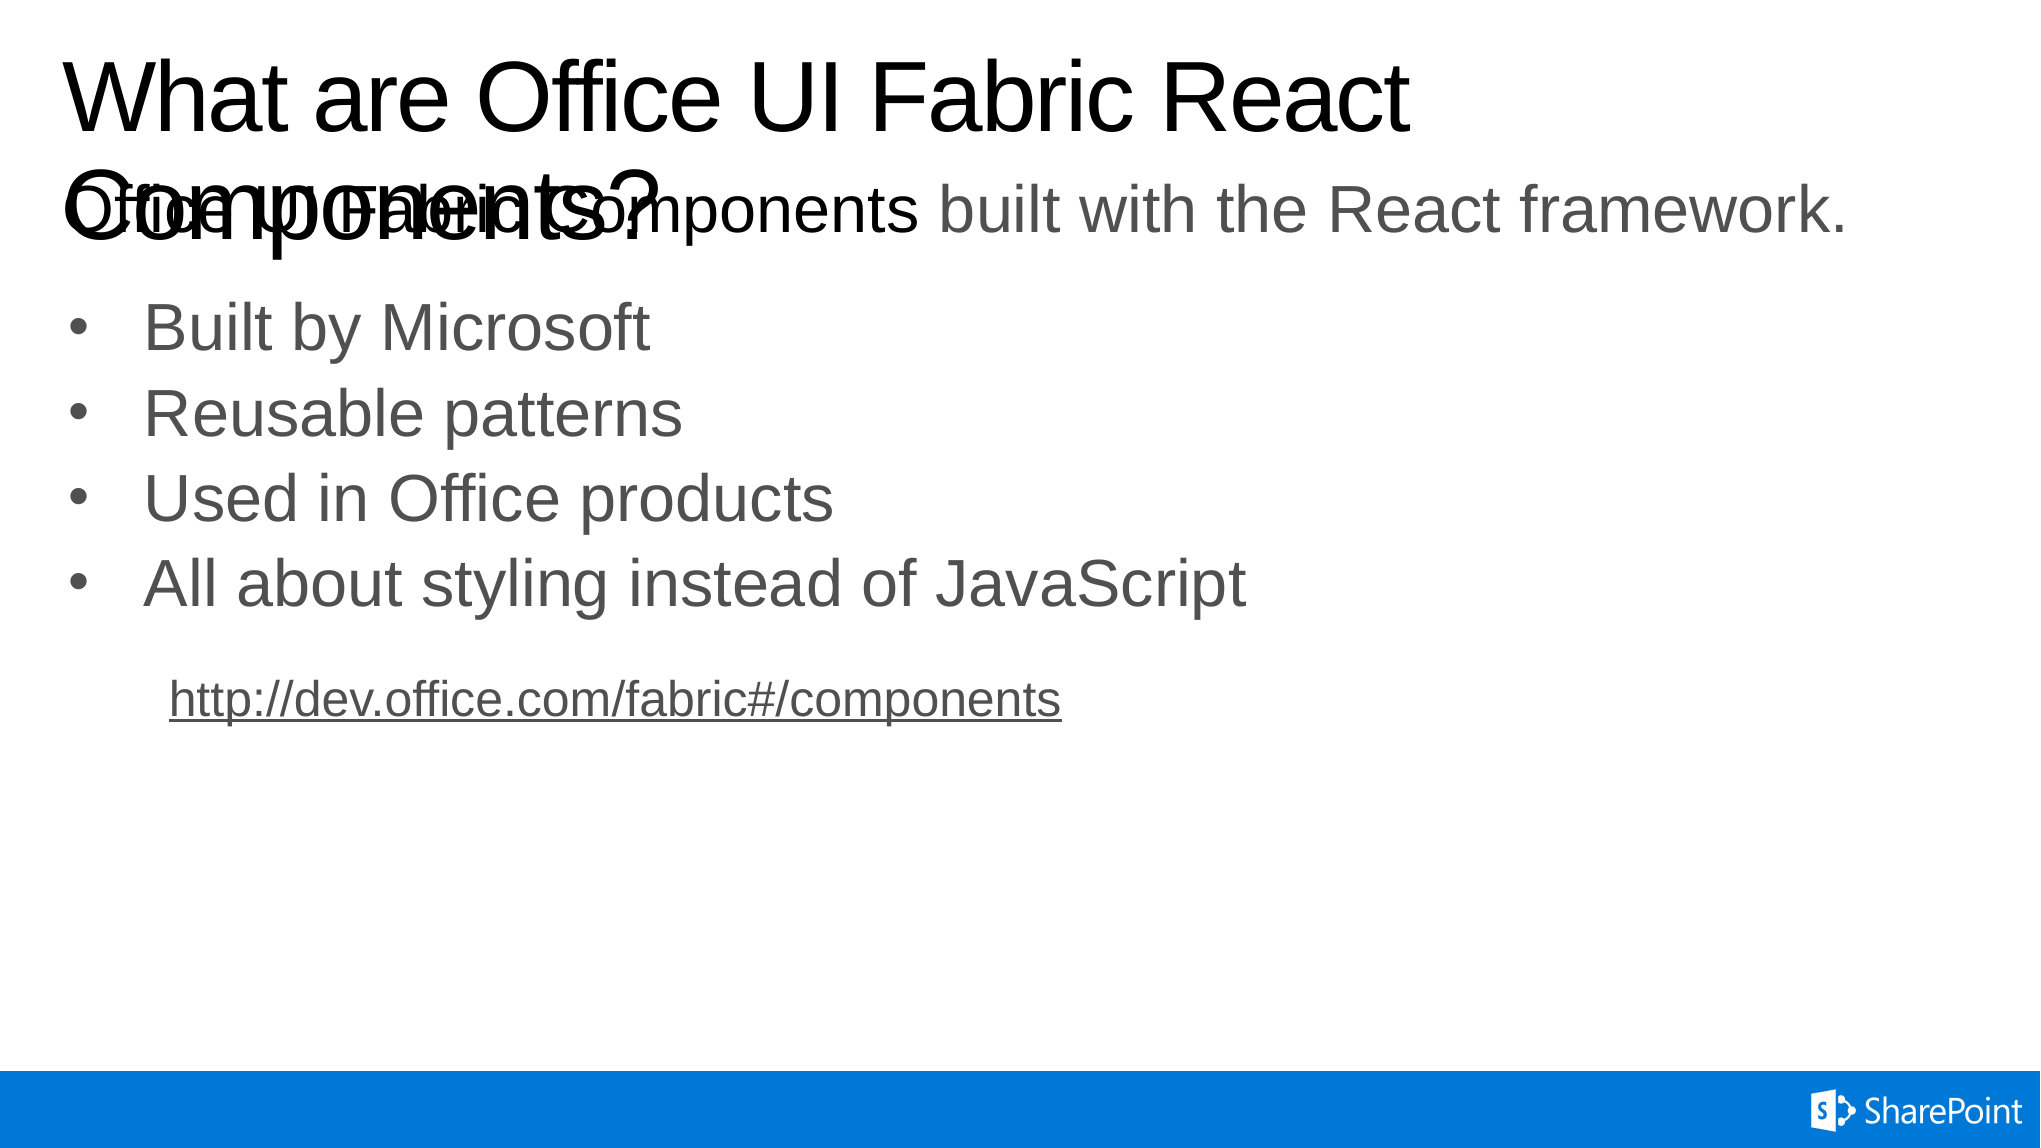

# What are Office UI Fabric React Components?
Office UI Fabric Components built with the React framework.
Built by Microsoft
Reusable patterns
Used in Office products
All about styling instead of JavaScript
http://dev.office.com/fabric#/components